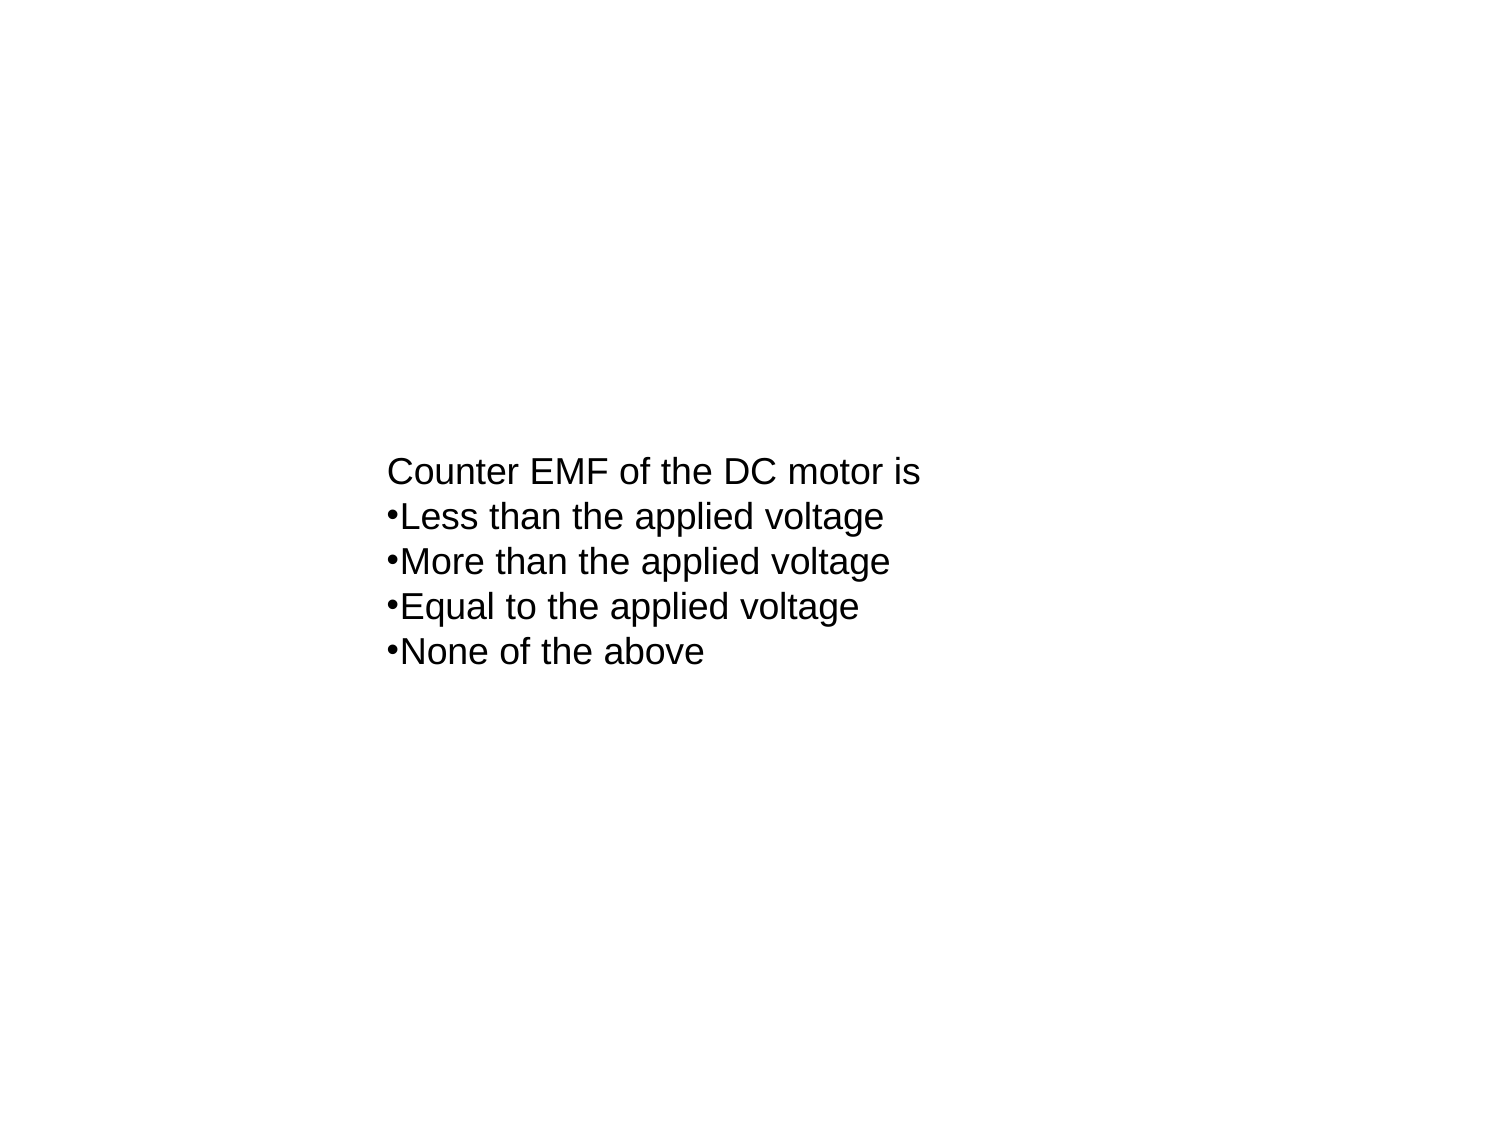

Counter EMF of the DC motor is
Less than the applied voltage
More than the applied voltage
Equal to the applied voltage
None of the above